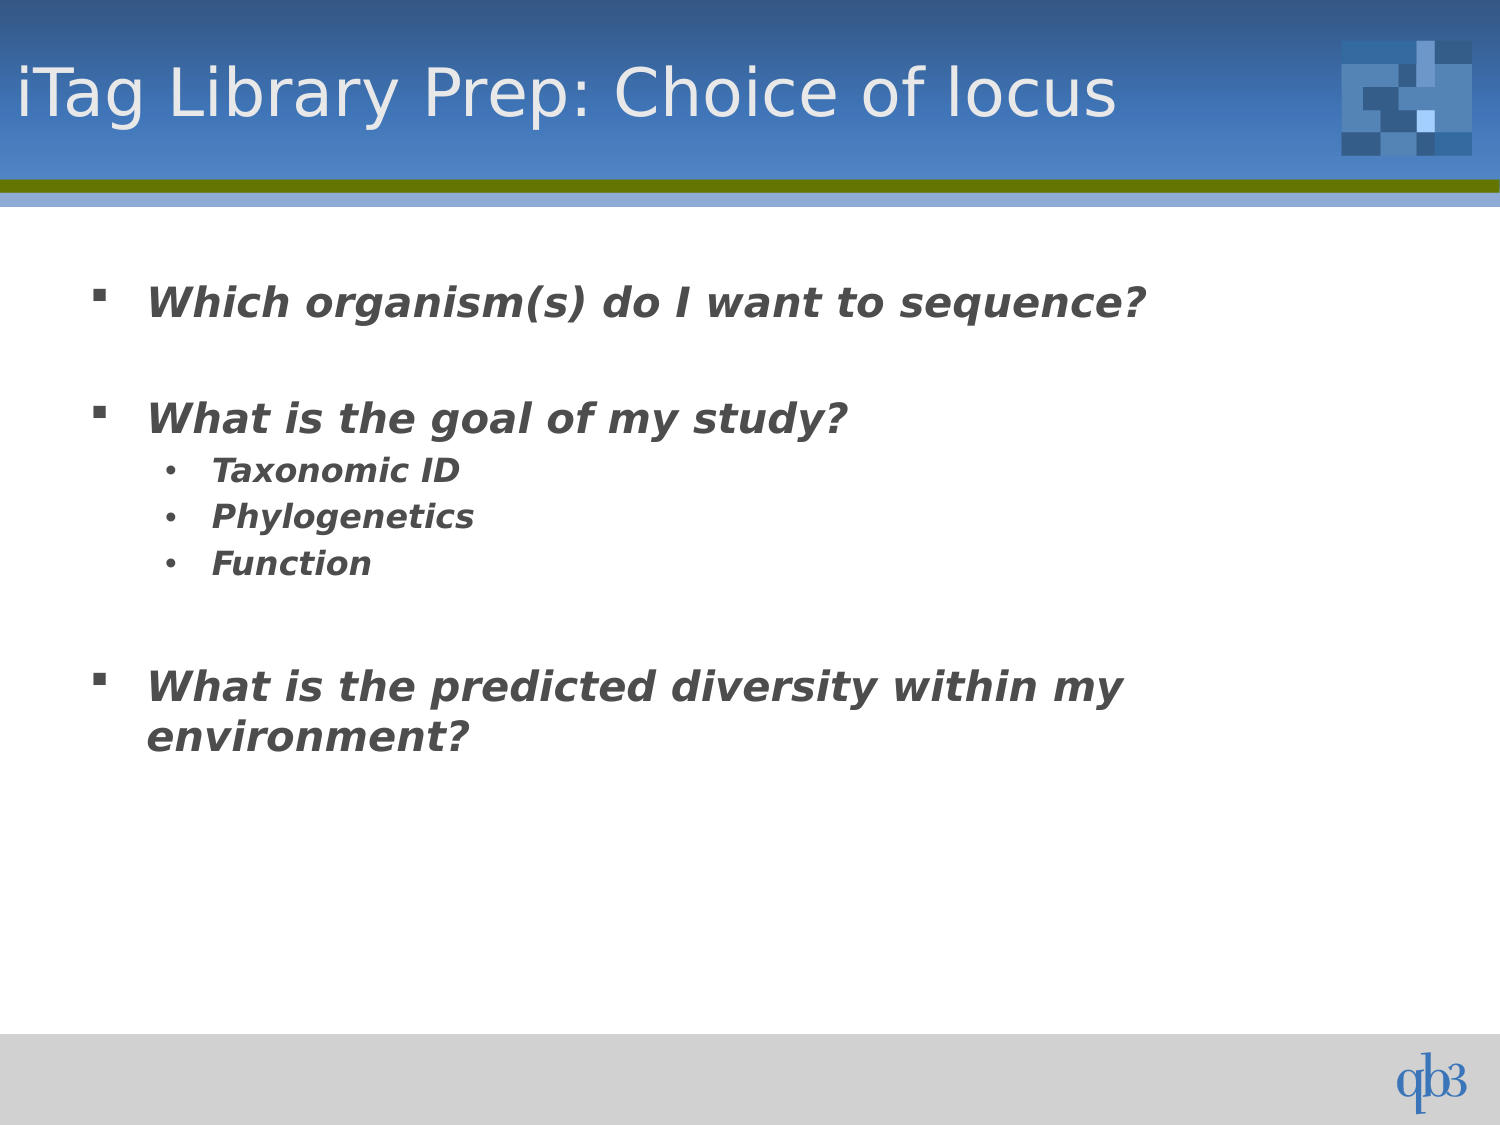

iTag Library Prep: Choice of locus
Which organism(s) do I want to sequence?

What is the goal of my study?
Taxonomic ID
Phylogenetics
Function

What is the predicted diversity within my environment?